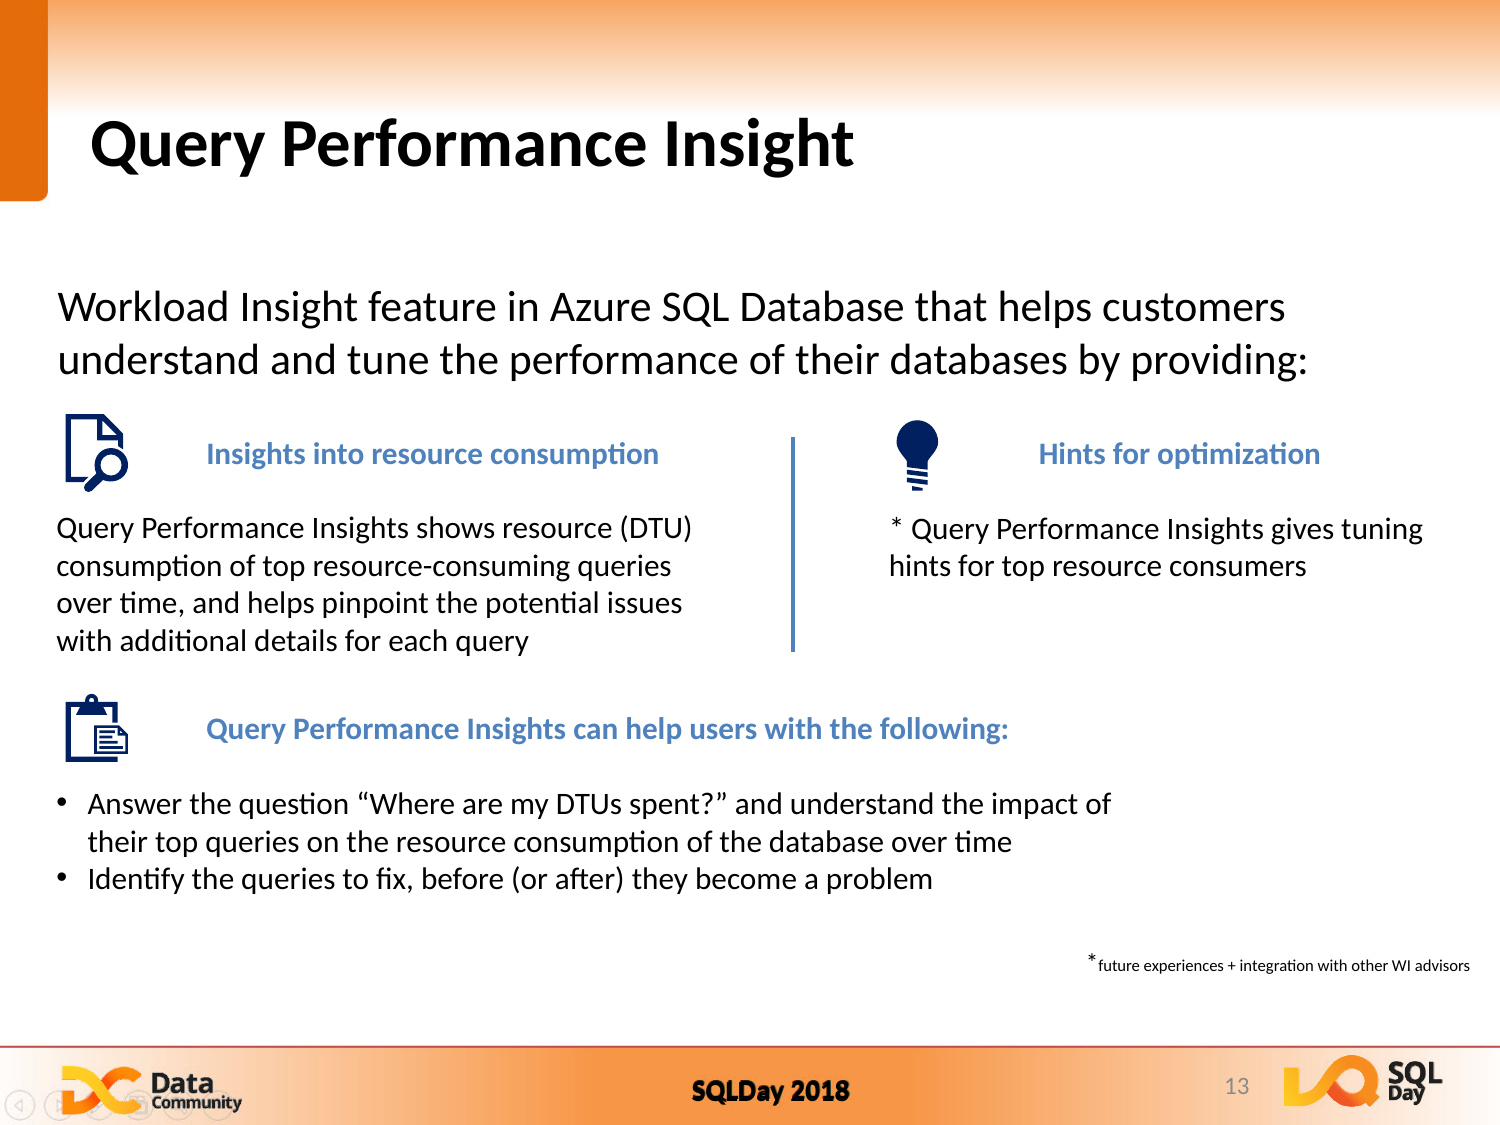

# Query Performance Insight
Workload Insight feature in Azure SQL Database that helps customers understand and tune the performance of their databases by providing:

	Insights into resource consumption

Query Performance Insights shows resource (DTU) consumption of top resource-consuming queries over time, and helps pinpoint the potential issues with additional details for each query
	Hints for optimization

* Query Performance Insights gives tuning hints for top resource consumers

	Query Performance Insights can help users with the following:
Answer the question “Where are my DTUs spent?” and understand the impact of their top queries on the resource consumption of the database over time
Identify the queries to fix, before (or after) they become a problem
*future experiences + integration with other WI advisors
13